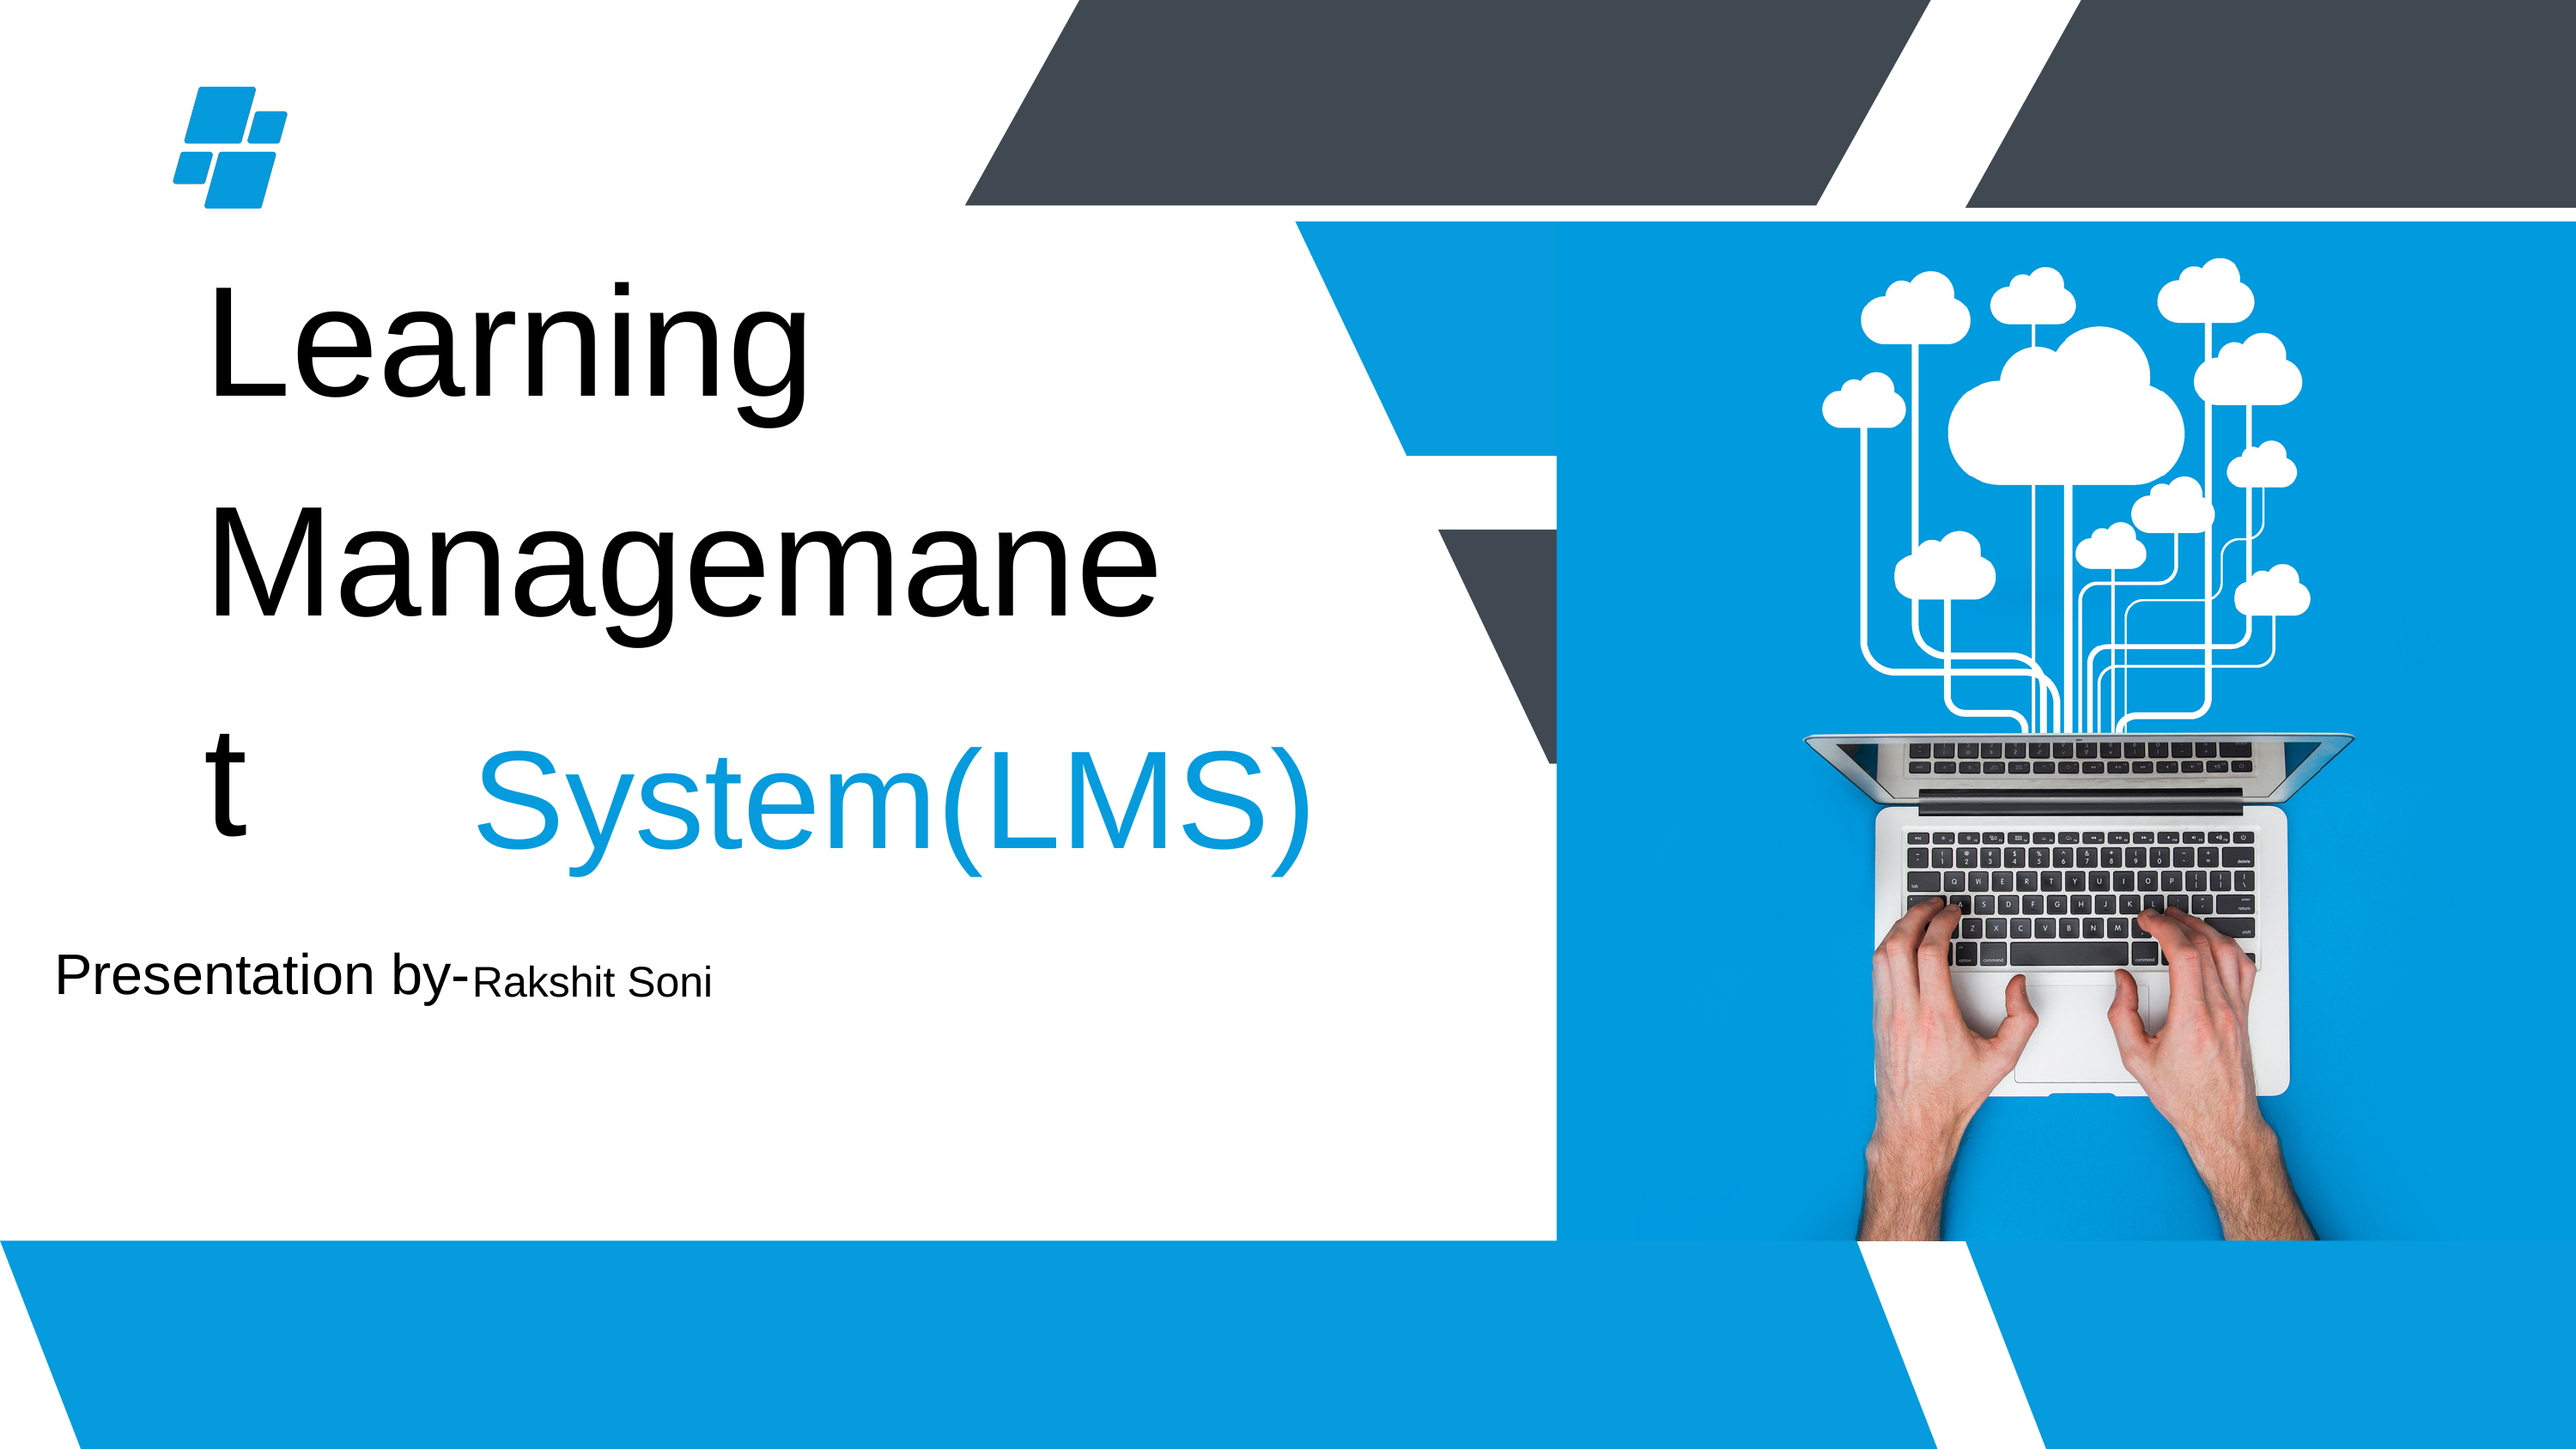

Learning   Managemanet

System(LMS)
Rakshit Soni
Presentation by-